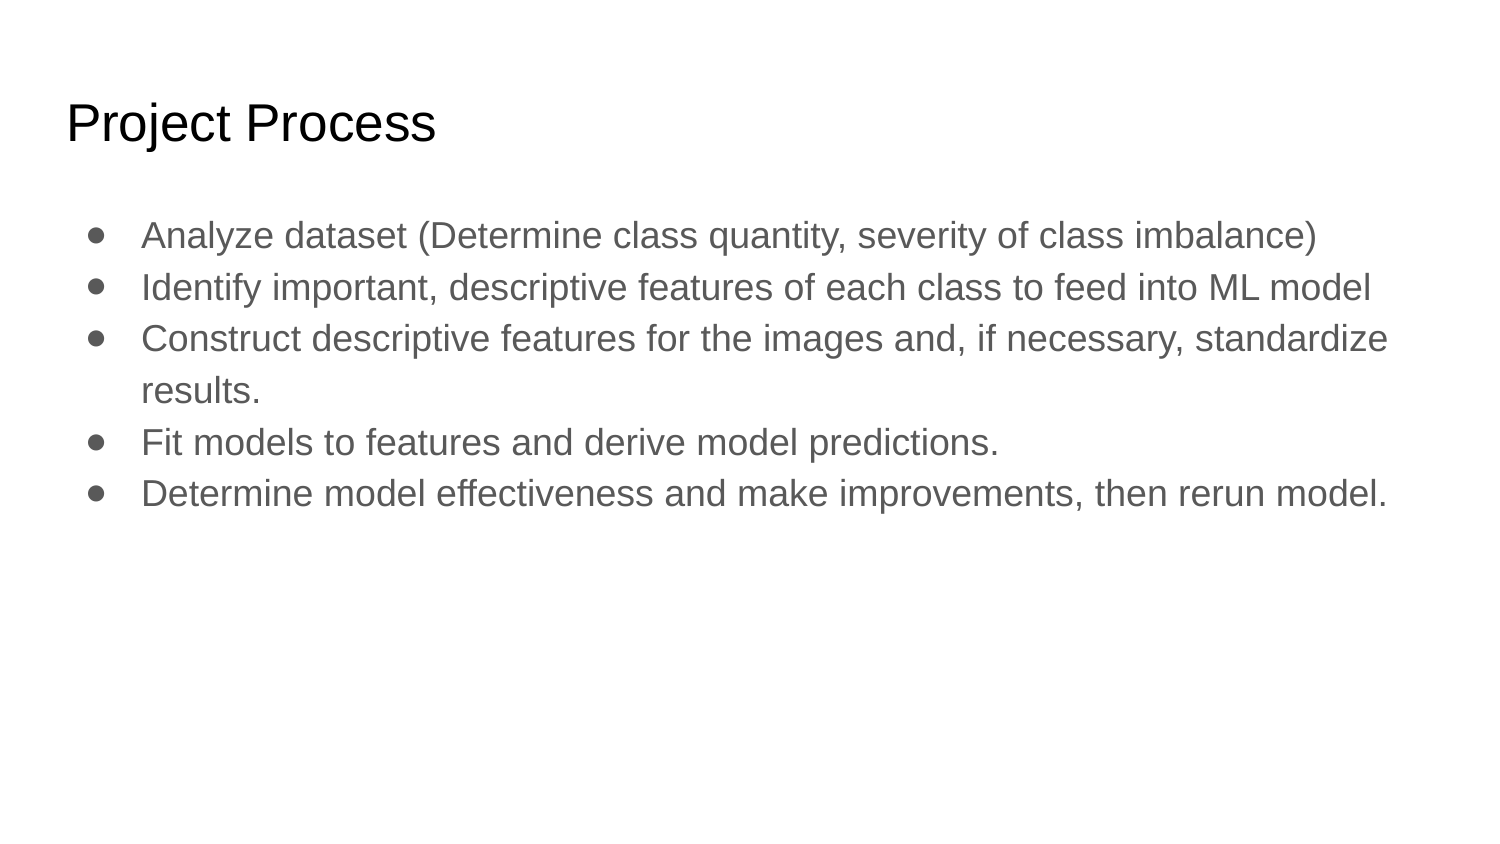

# Project Process
Analyze dataset (Determine class quantity, severity of class imbalance)
Identify important, descriptive features of each class to feed into ML model
Construct descriptive features for the images and, if necessary, standardize results.
Fit models to features and derive model predictions.
Determine model effectiveness and make improvements, then rerun model.